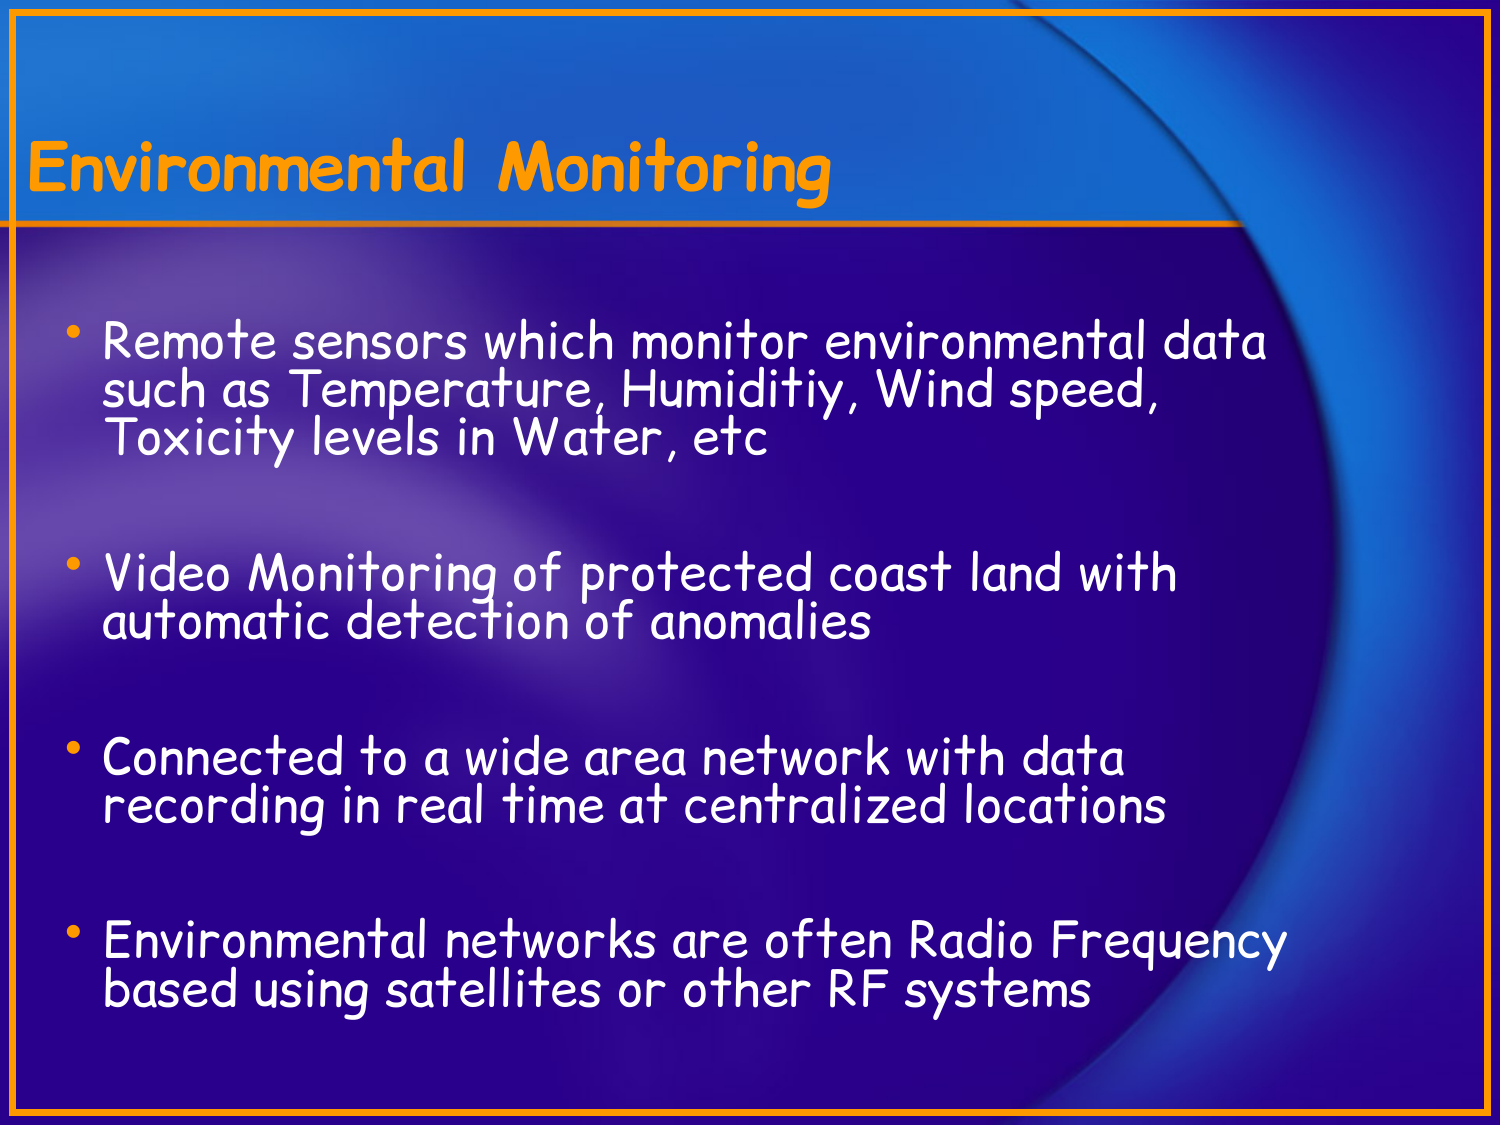

# Environmental Monitoring
Remote sensors which monitor environmental data such as Temperature, Humiditiy, Wind speed, Toxicity levels in Water, etc

Video Monitoring of protected coast land with automatic detection of anomalies

Connected to a wide area network with data recording in real time at centralized locations

Environmental networks are often Radio Frequency based using satellites or other RF systems